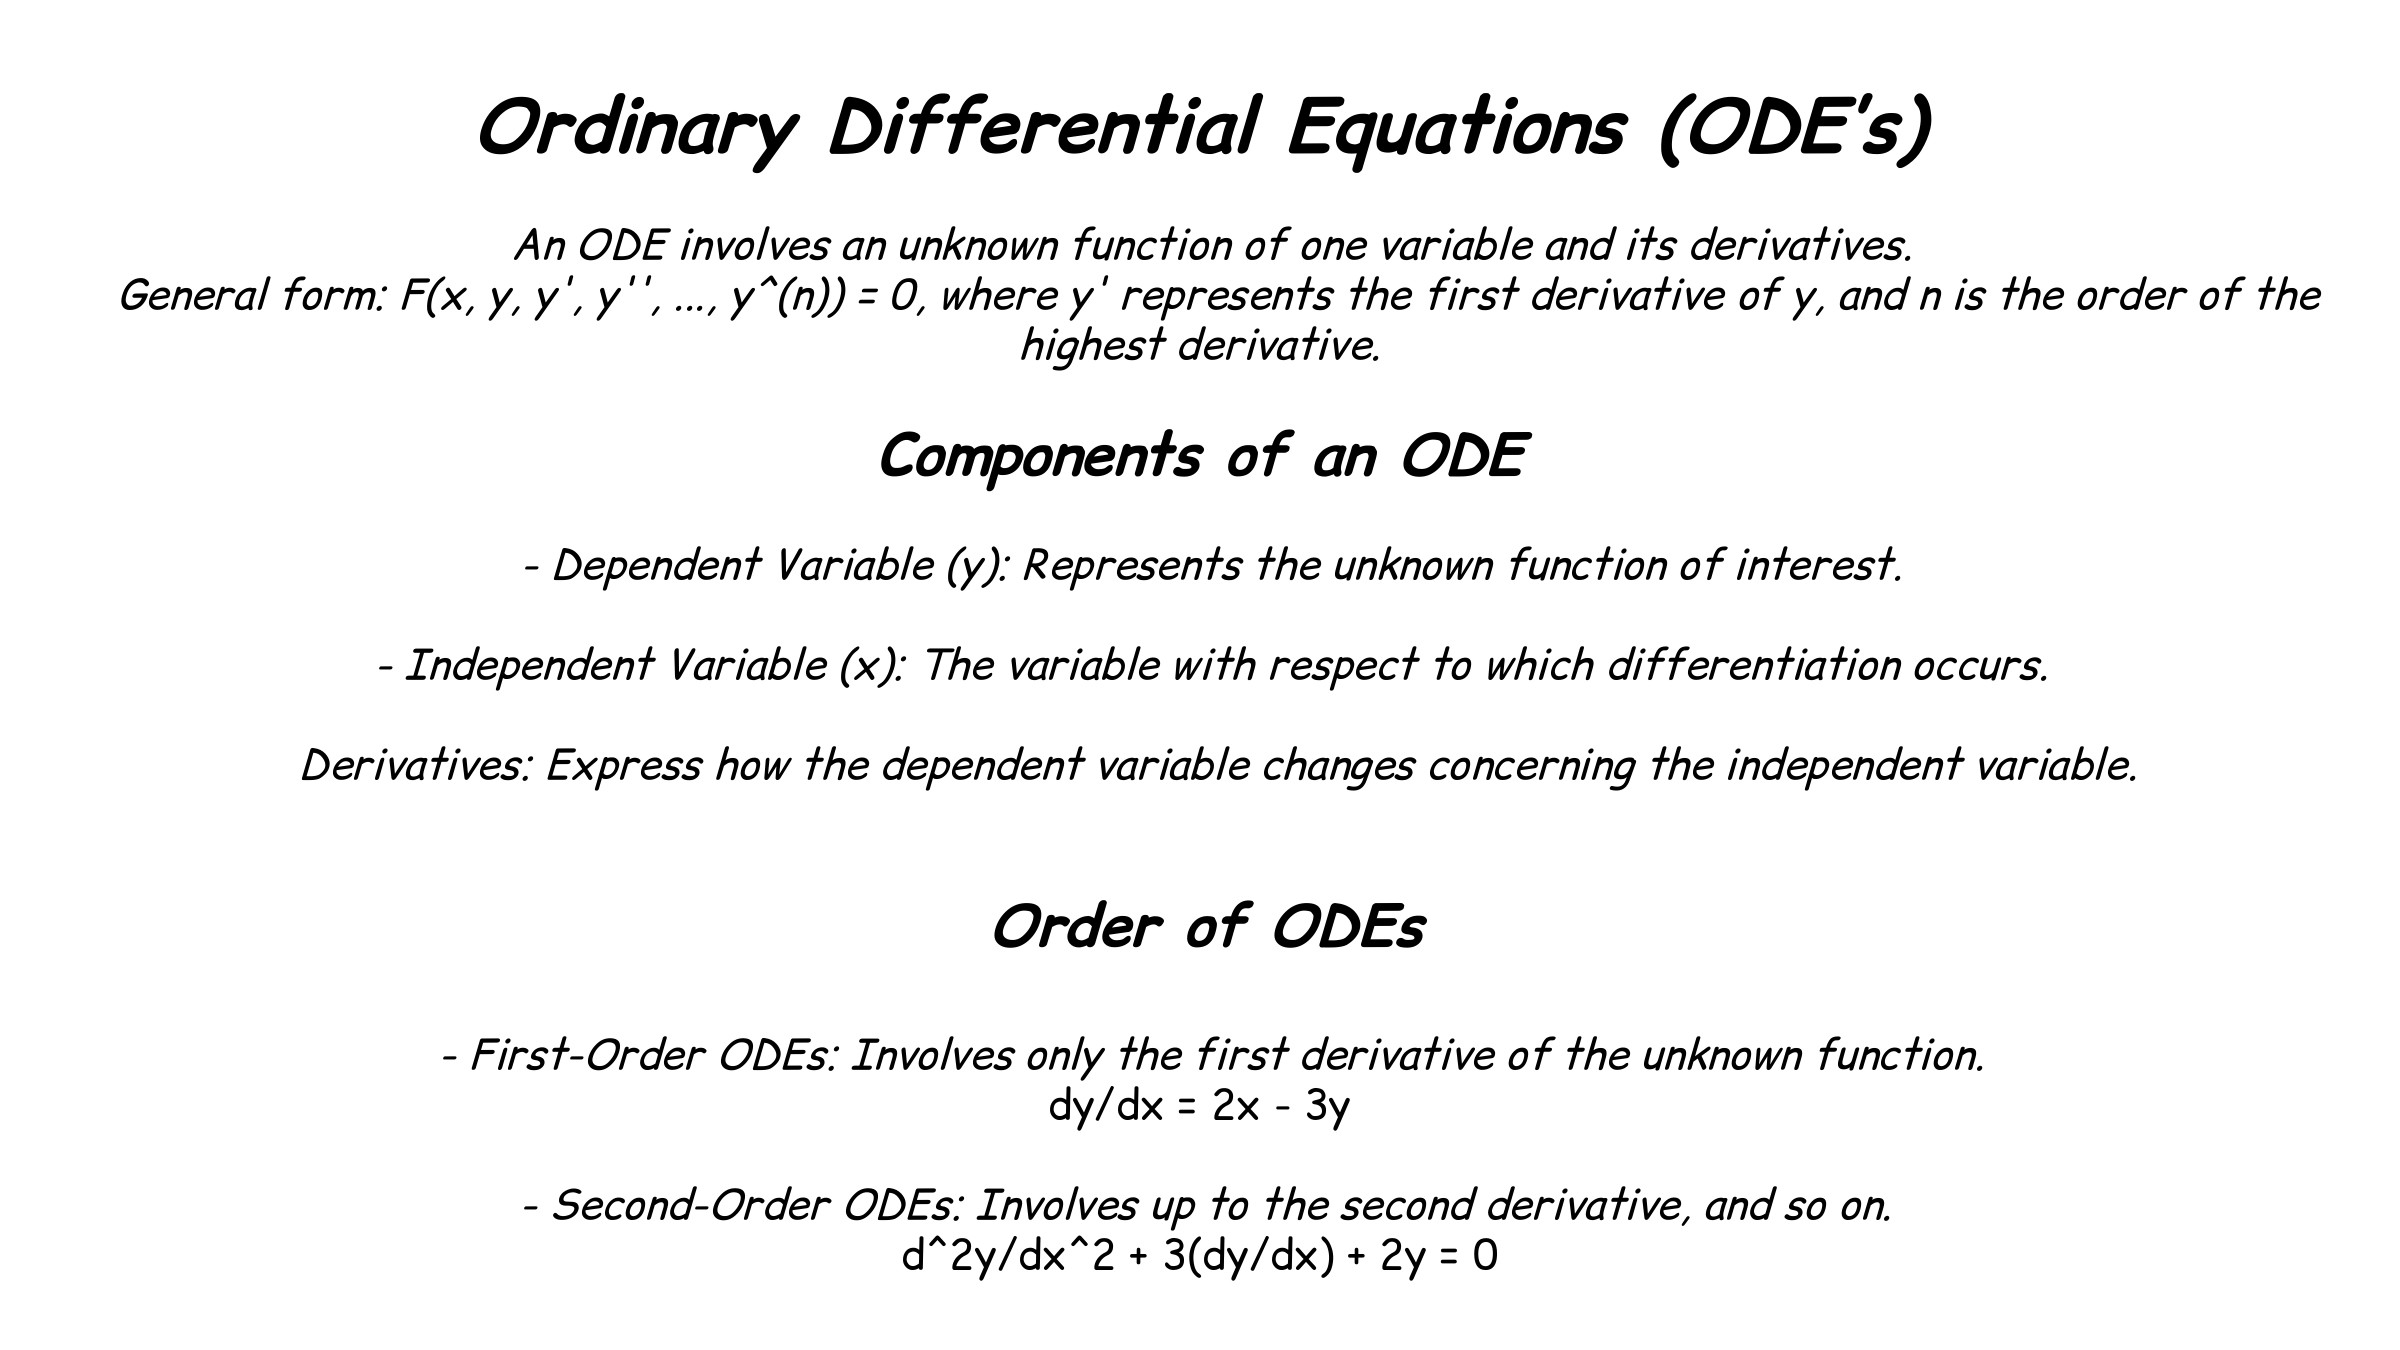

Ordinary Differential Equations (ODE’s)

  An ODE involves an unknown function of one variable and its derivatives.
   General form: F(x, y, y', y'', ..., y^(n)) = 0, where y' represents the first derivative of y, and n is the order of the highest derivative.

Components of an ODE

  - Dependent Variable (y): Represents the unknown function of interest.

  - Independent Variable (x): The variable with respect to which differentiation occurs.

   Derivatives: Express how the dependent variable changes concerning the independent variable.

 Order of ODEs

  - First-Order ODEs: Involves only the first derivative of the unknown function.
dy/dx = 2x - 3y

  - Second-Order ODEs: Involves up to the second derivative, and so on.
d^2y/dx^2 + 3(dy/dx) + 2y = 0